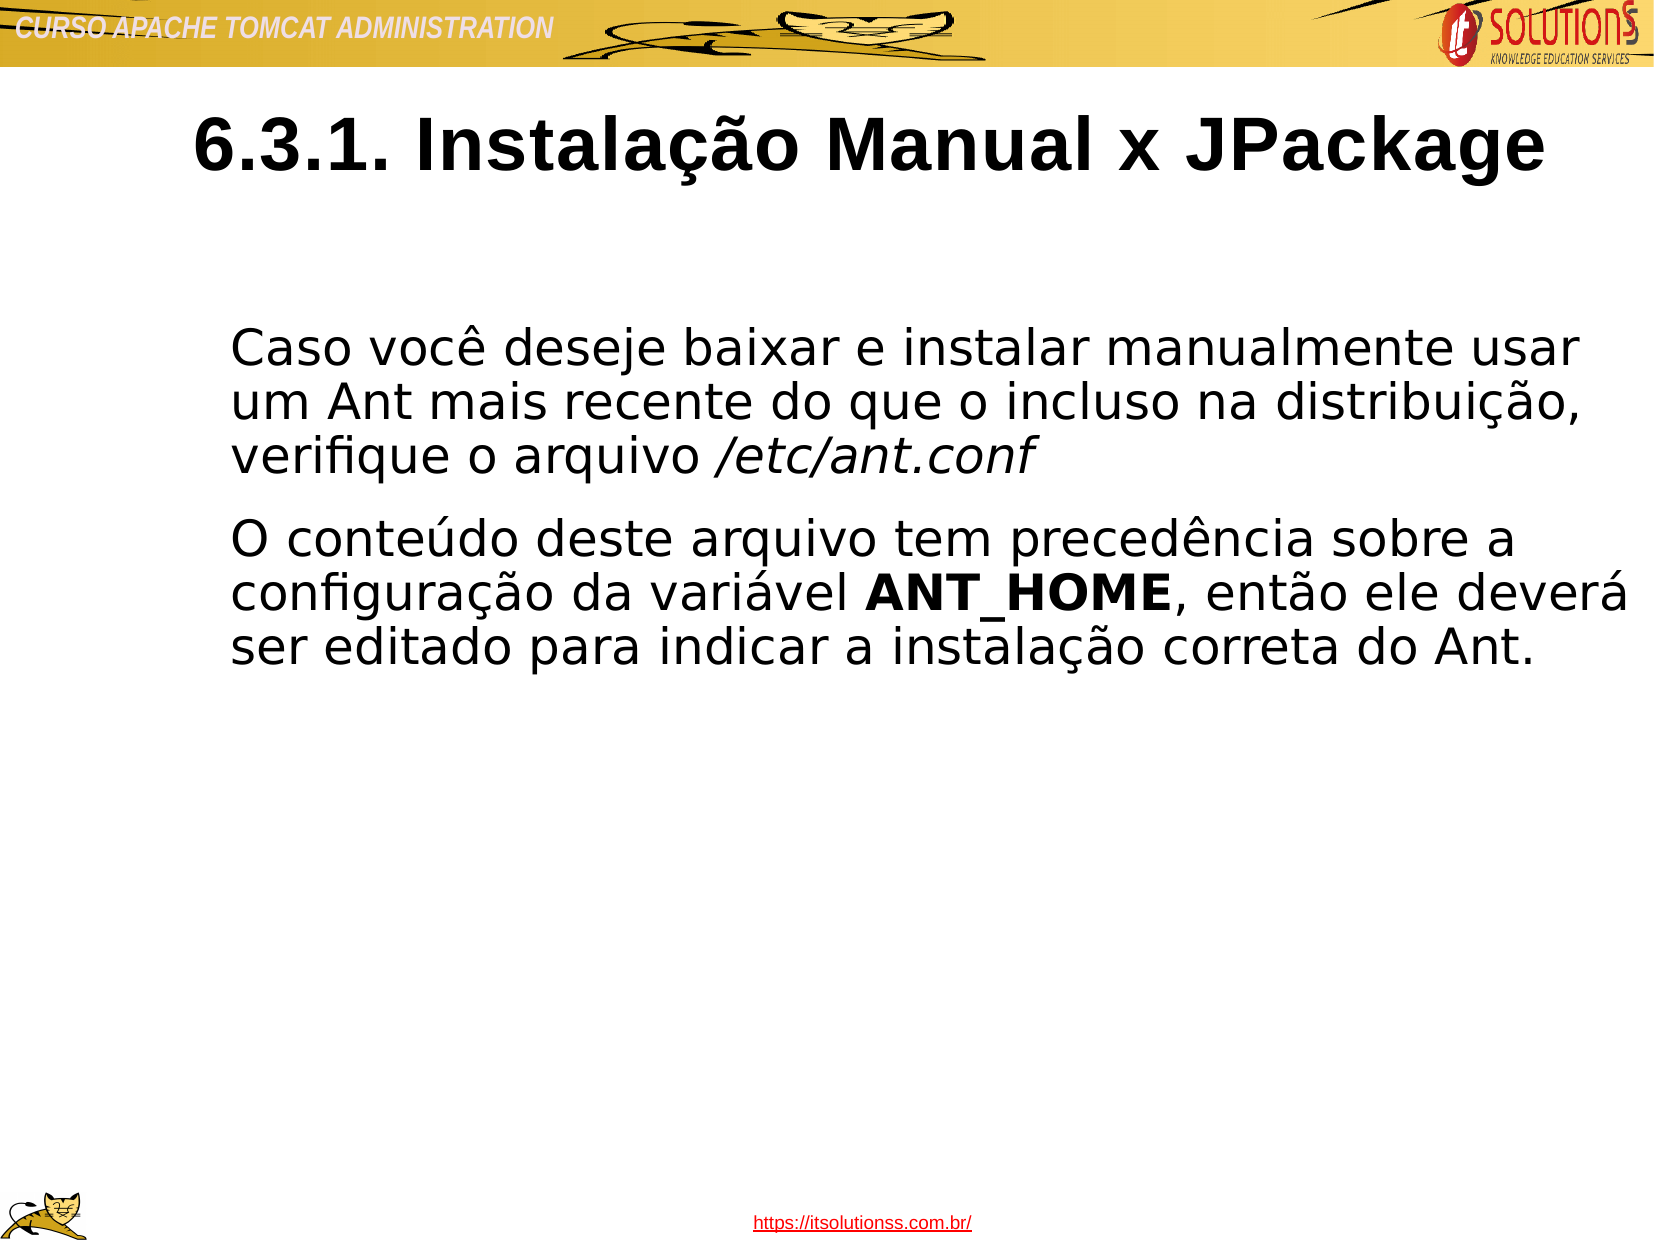

6.3.1. Instalação Manual x JPackage
Caso você deseje baixar e instalar manualmente usar um Ant mais recente do que o incluso na distribuição, verifique o arquivo /etc/ant.conf
O conteúdo deste arquivo tem precedência sobre a configuração da variável ANT_HOME, então ele deverá ser editado para indicar a instalação correta do Ant.